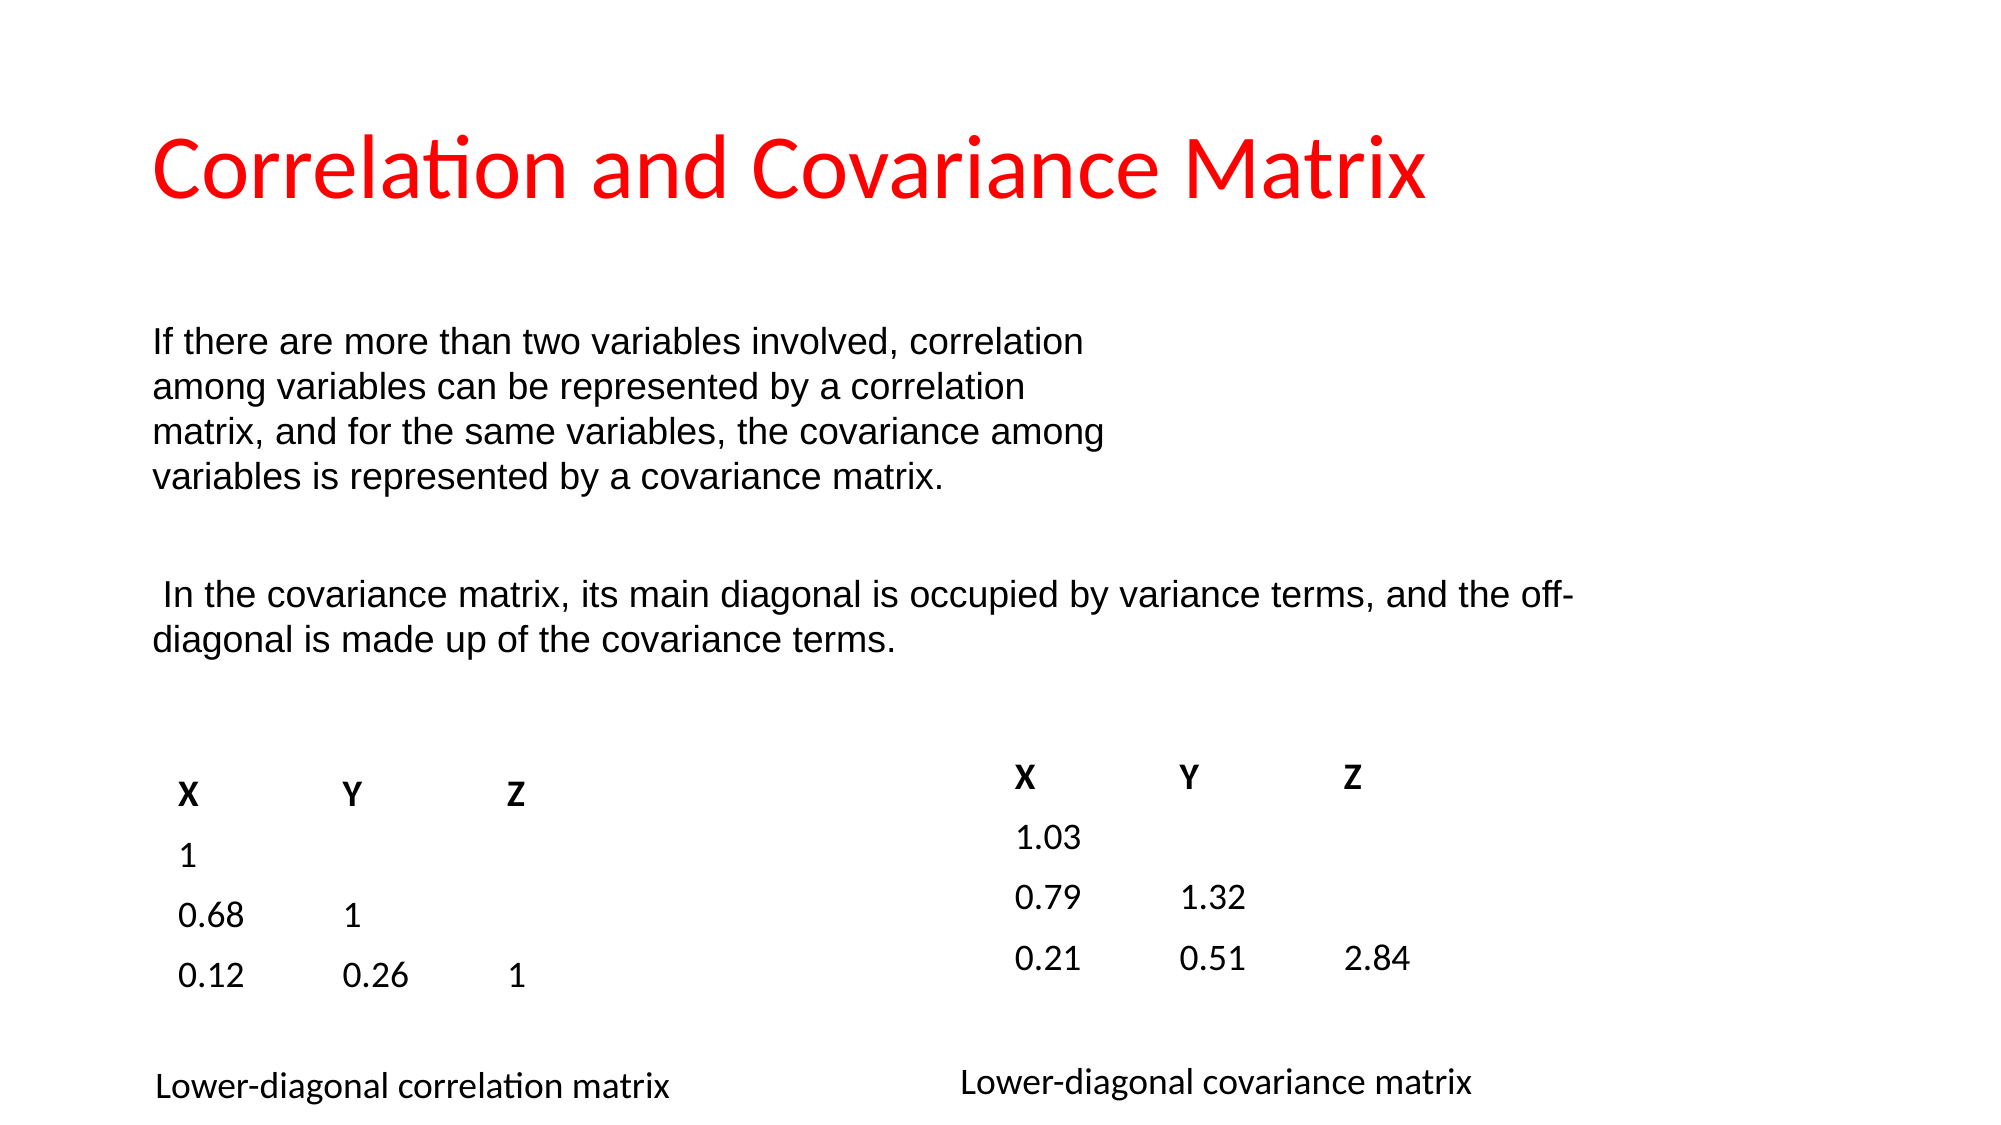

# Correlation and Covariance Matrix
If there are more than two variables involved, correlation among variables can be represented by a correlation matrix, and for the same variables, the covariance among variables is represented by a covariance matrix.
 In the covariance matrix, its main diagonal is occupied by variance terms, and the off-diagonal is made up of the covariance terms.
| X | Y | Z |
| --- | --- | --- |
| 1.03 |  |  |
| 0.79 | 1.32 |  |
| 0.21 | 0.51 | 2.84 |
| X | Y | Z |
| --- | --- | --- |
| 1 |  |  |
| 0.68 | 1 |  |
| 0.12 | 0.26 | 1 |
Lower-diagonal covariance matrix
Lower-diagonal correlation matrix